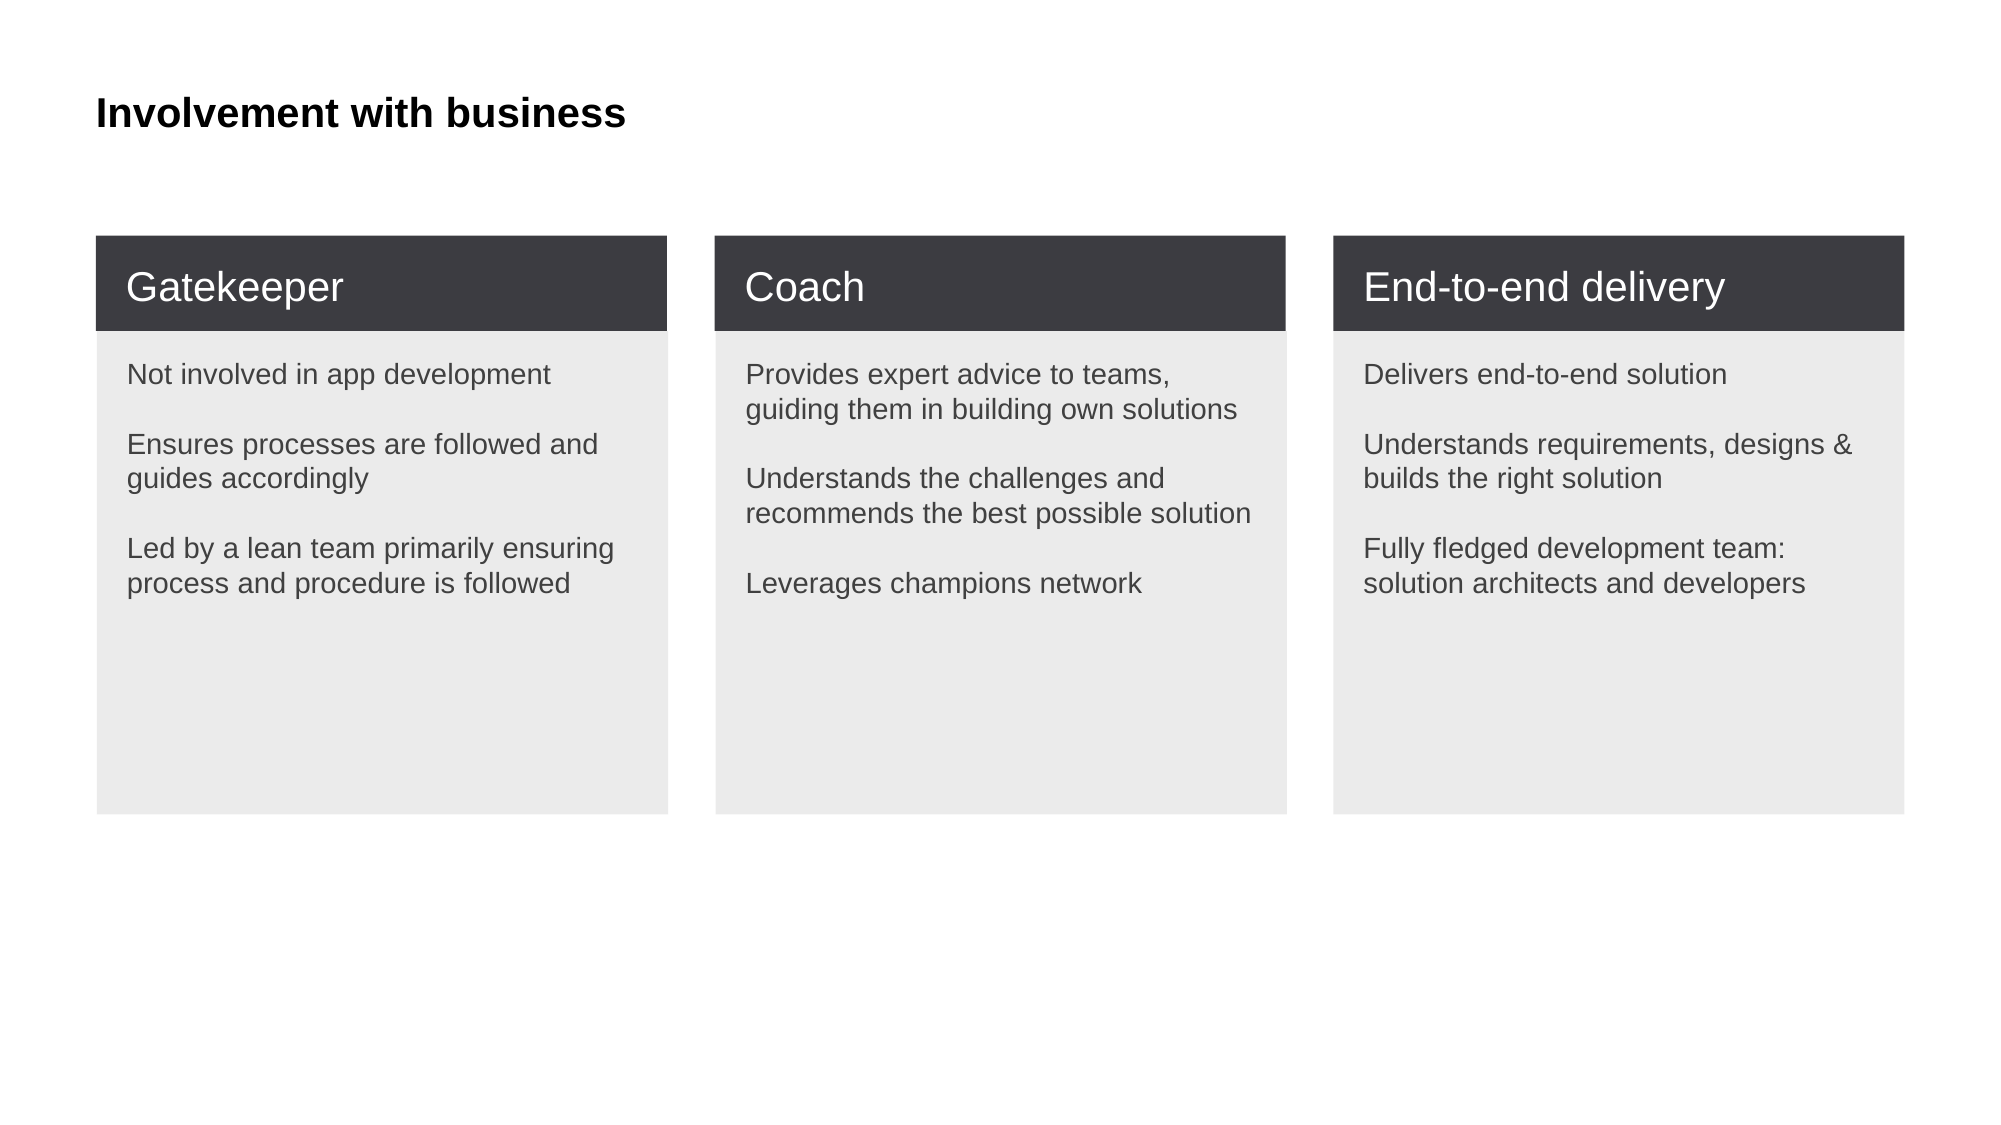

# Involvement with business
Gatekeeper
Coach
End-to-end delivery
Not involved in app development

Ensures processes are followed and guides accordingly

Led by a lean team primarily ensuring process and procedure is followed
Provides expert advice to teams, guiding them in building own solutions

Understands the challenges and recommends the best possible solution

Leverages champions network
Delivers end-to-end solution

Understands requirements, designs & builds the right solution

Fully fledged development team: solution architects and developers